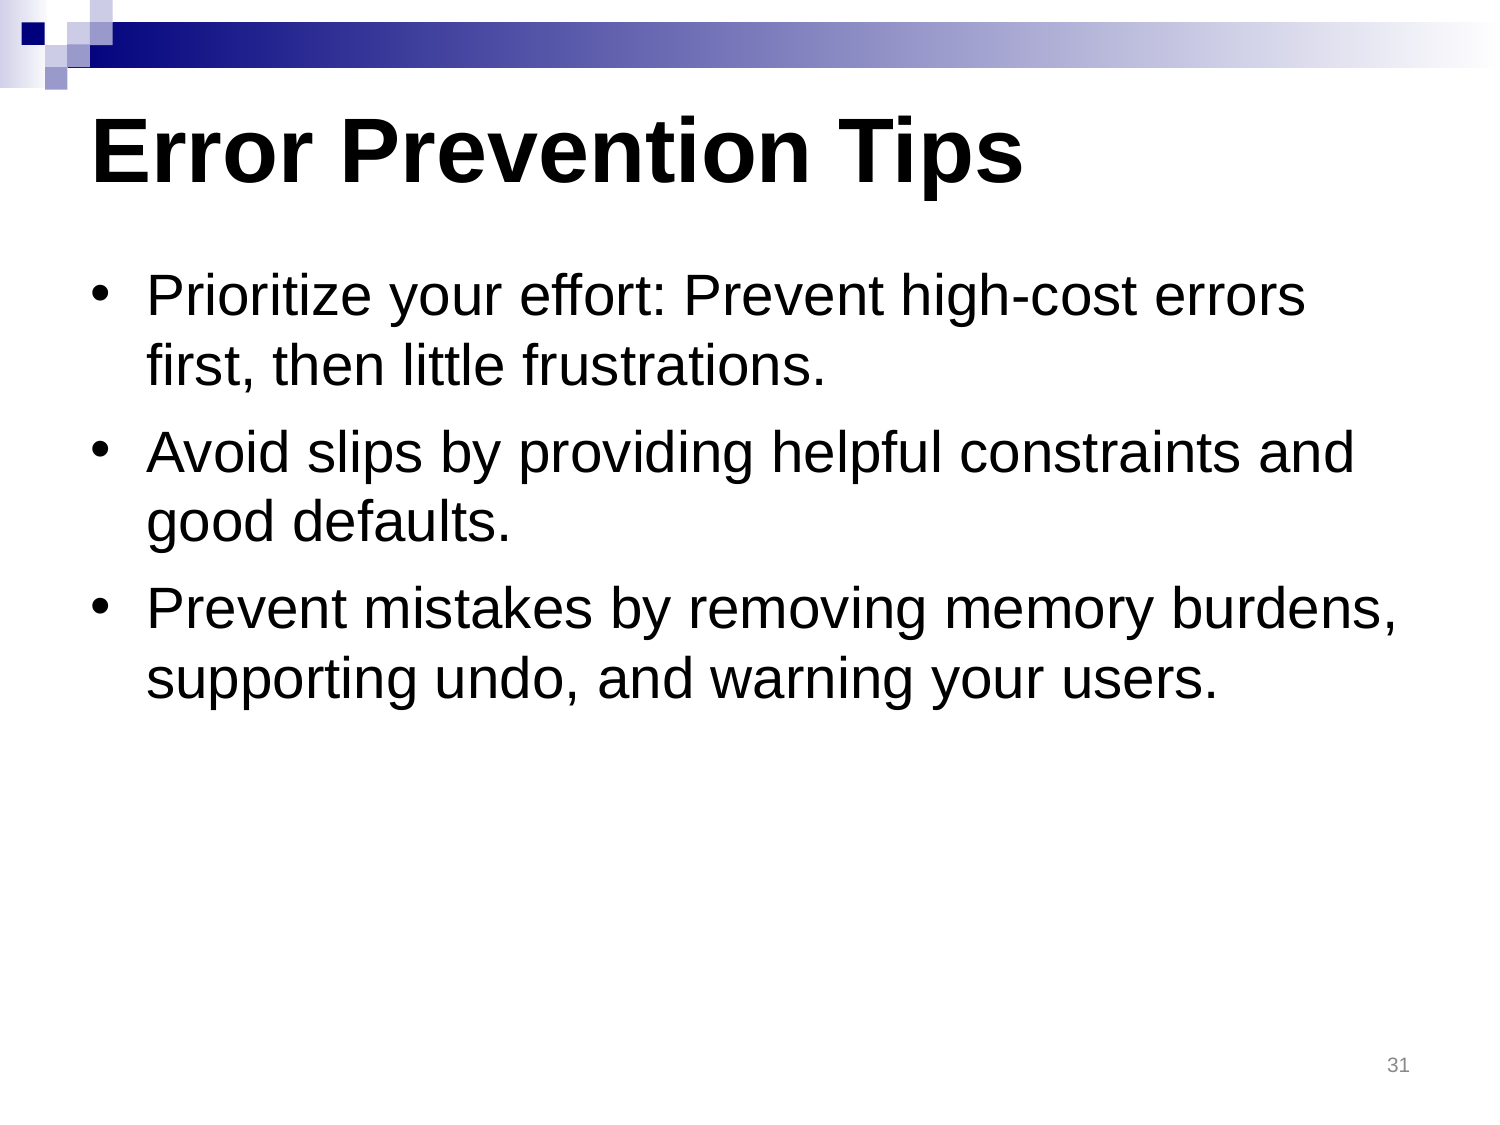

# Error Prevention Tips
Prioritize your effort: Prevent high-cost errors first, then little frustrations.
Avoid slips by providing helpful constraints and good defaults.
Prevent mistakes by removing memory burdens, supporting undo, and warning your users.
31